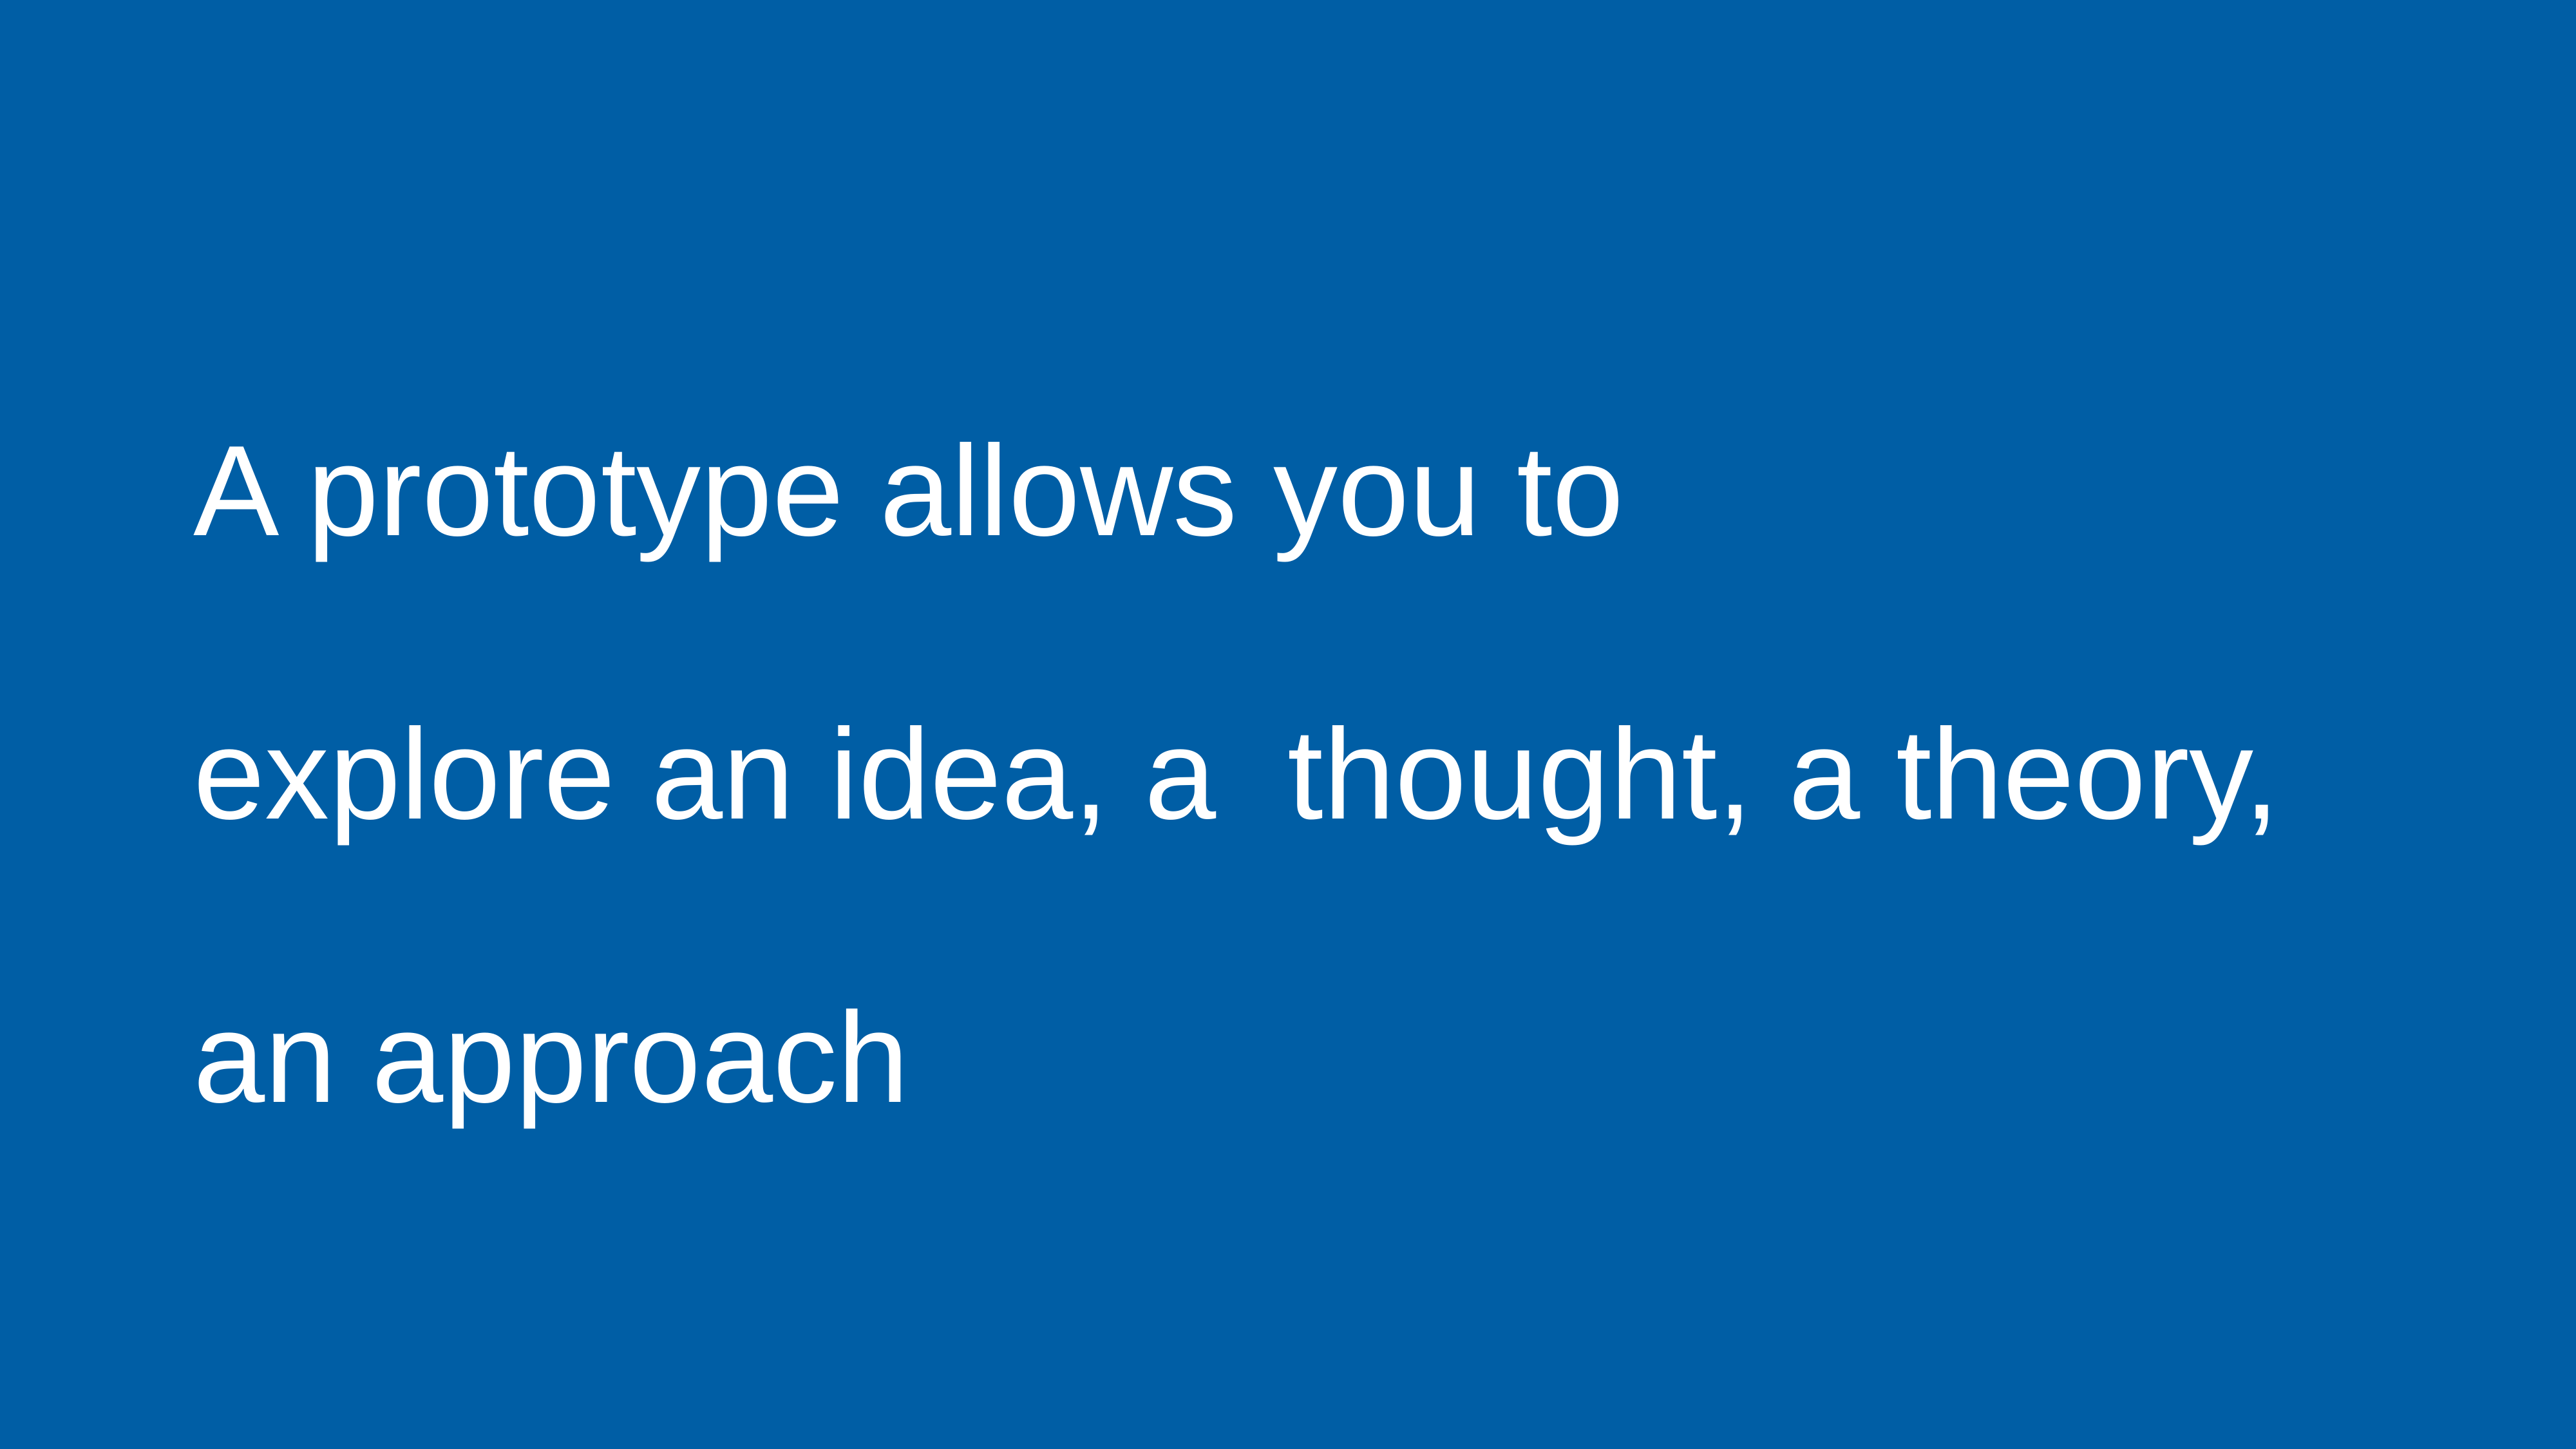

# A prototype allows you to
explore an idea, a  thought, a theory, an approach